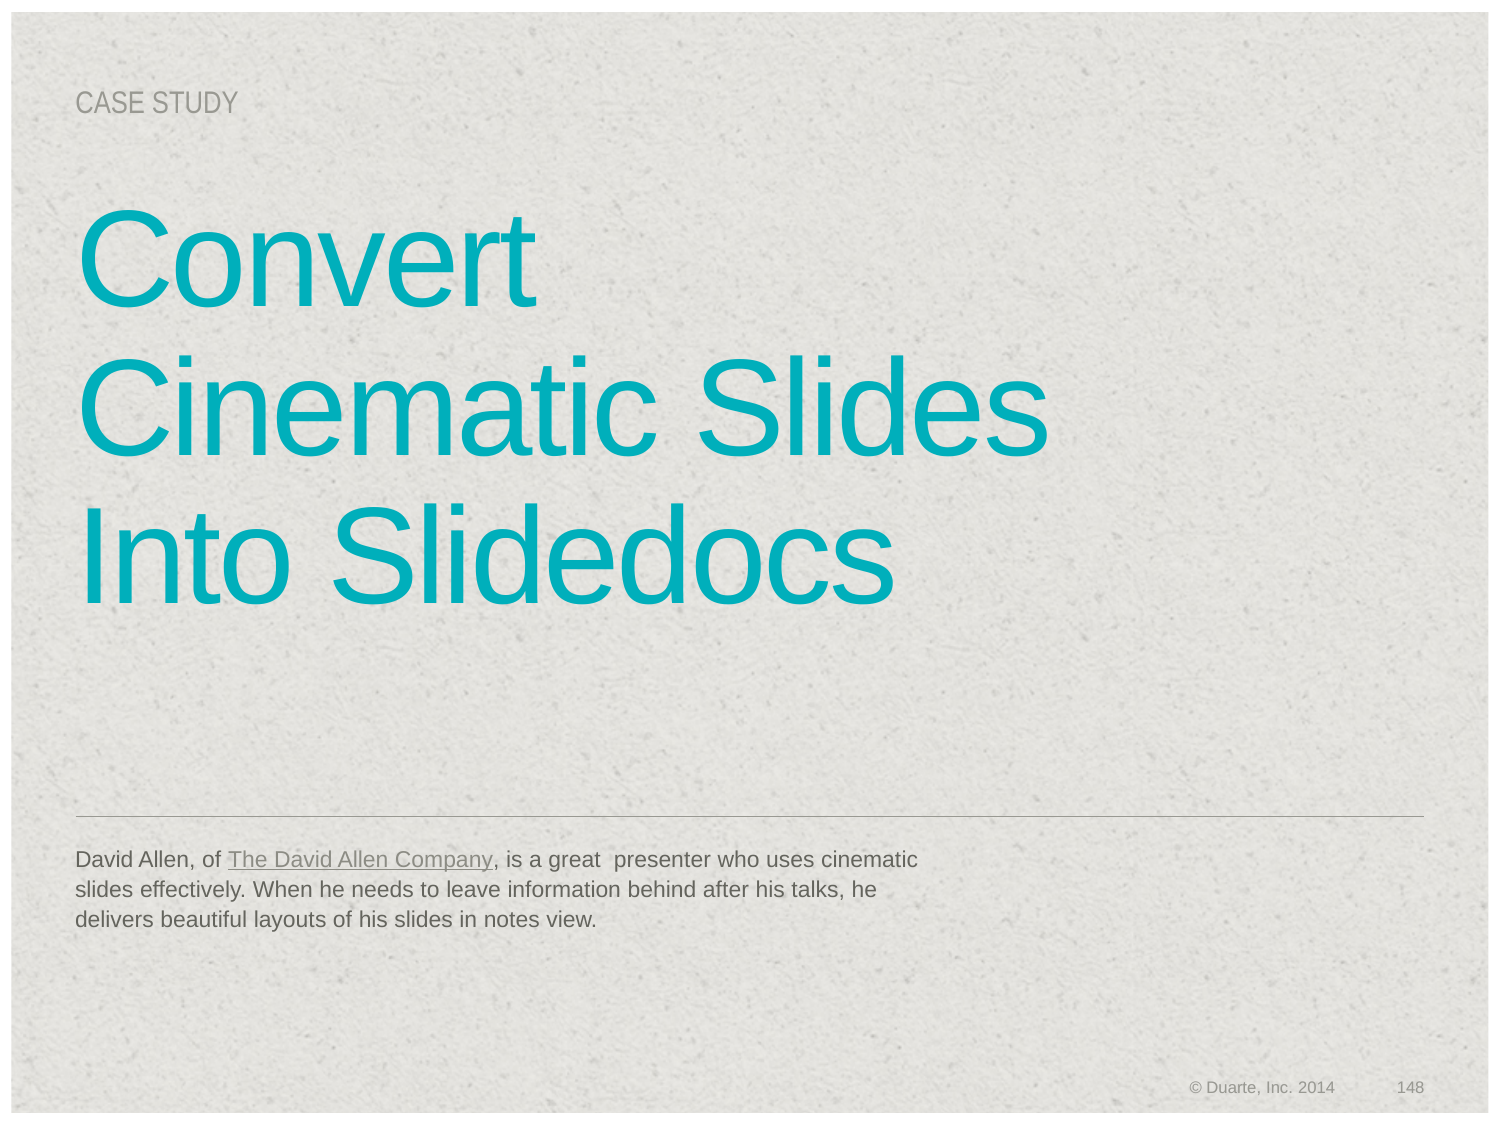

Case study
# Convert Cinematic Slides Into Slidedocs
David Allen, of The David Allen Company, is a great  presenter who uses cinematic
slides effectively. When he needs to leave information behind after his talks, he
delivers beautiful layouts of his slides in notes view.